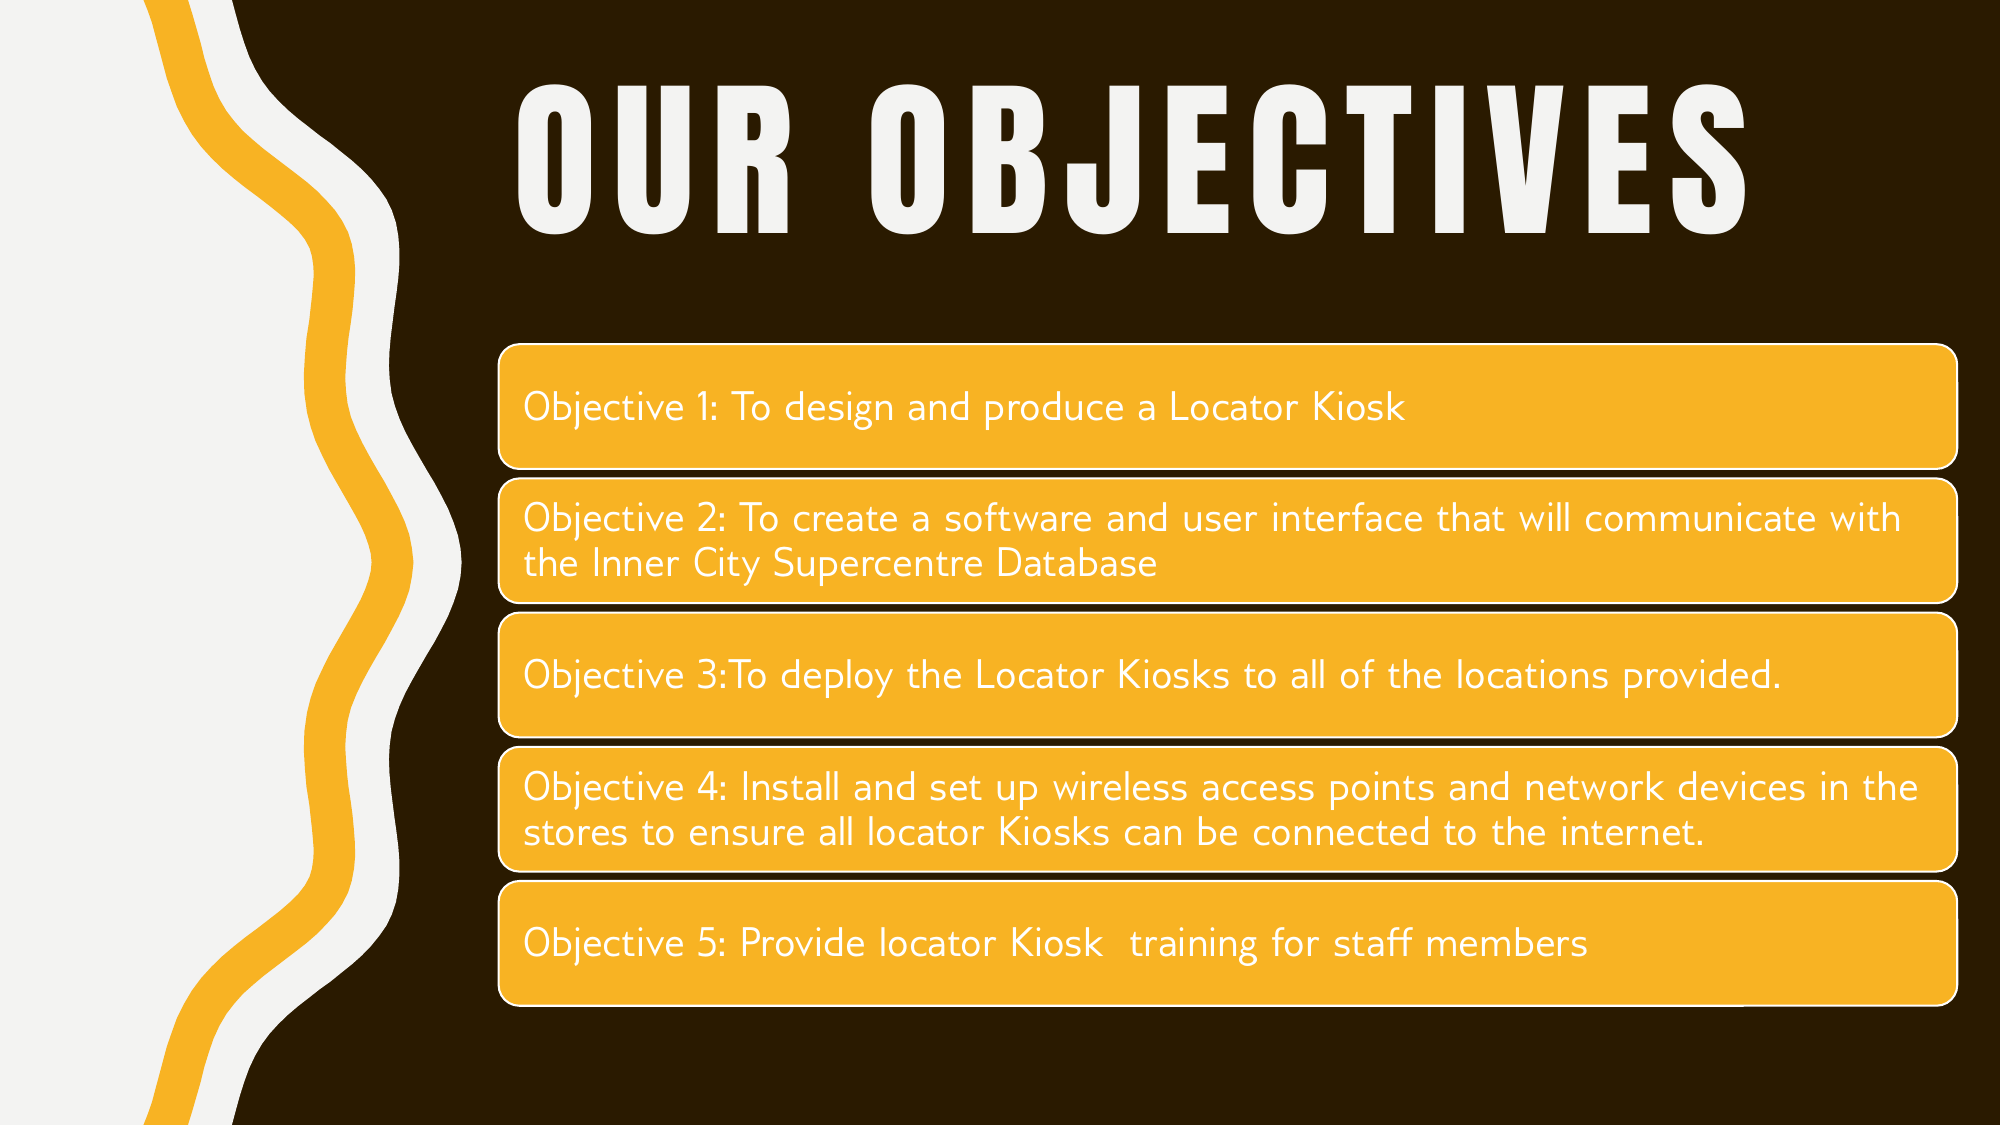

# Our Objectives
Objective 1: To design and produce a Locator Kiosk
Objective 2: To create a software and user interface that will communicate with the Inner City Supercentre Database
Objective 3:To deploy the Locator Kiosks to all of the locations provided.
Objective 4: Install and set up wireless access points and network devices in the stores to ensure all locator Kiosks can be connected to the internet.
Objective 5: Provide locator Kiosk  training for staff members